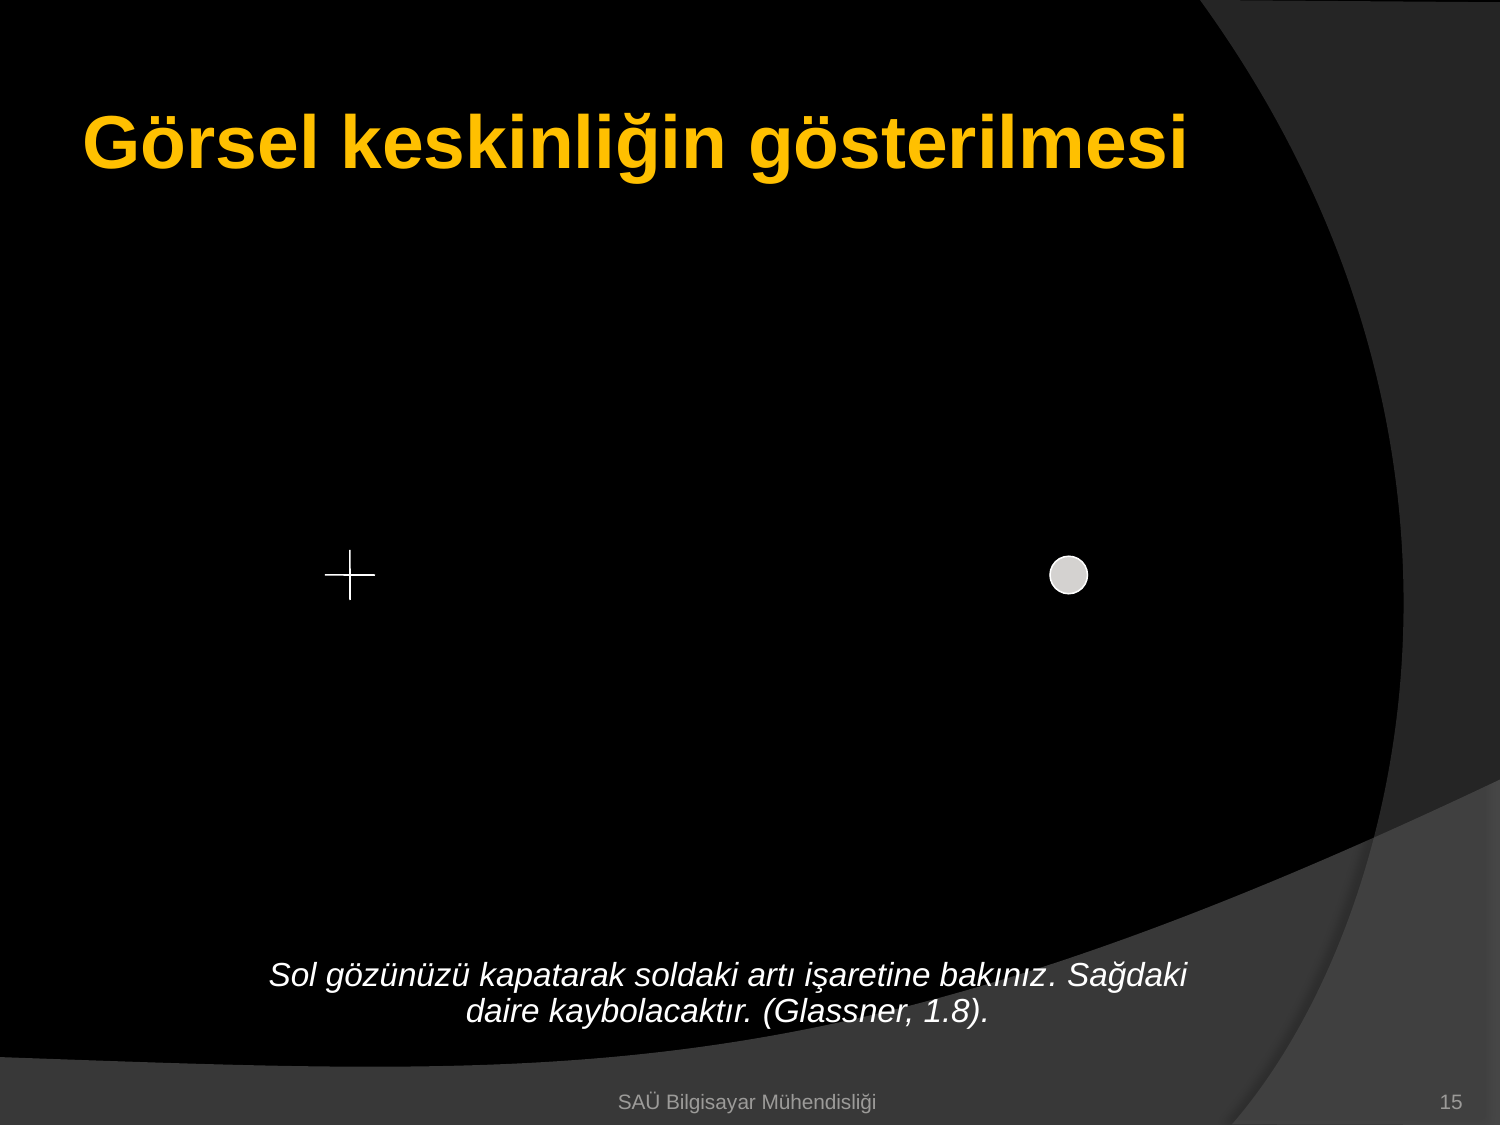

# Görsel keskinliğin gösterilmesi

Sol gözünüzü kapatarak soldaki artı işaretine bakınız. Sağdaki daire kaybolacaktır. (Glassner, 1.8).
SAÜ Bilgisayar Mühendisliği
15